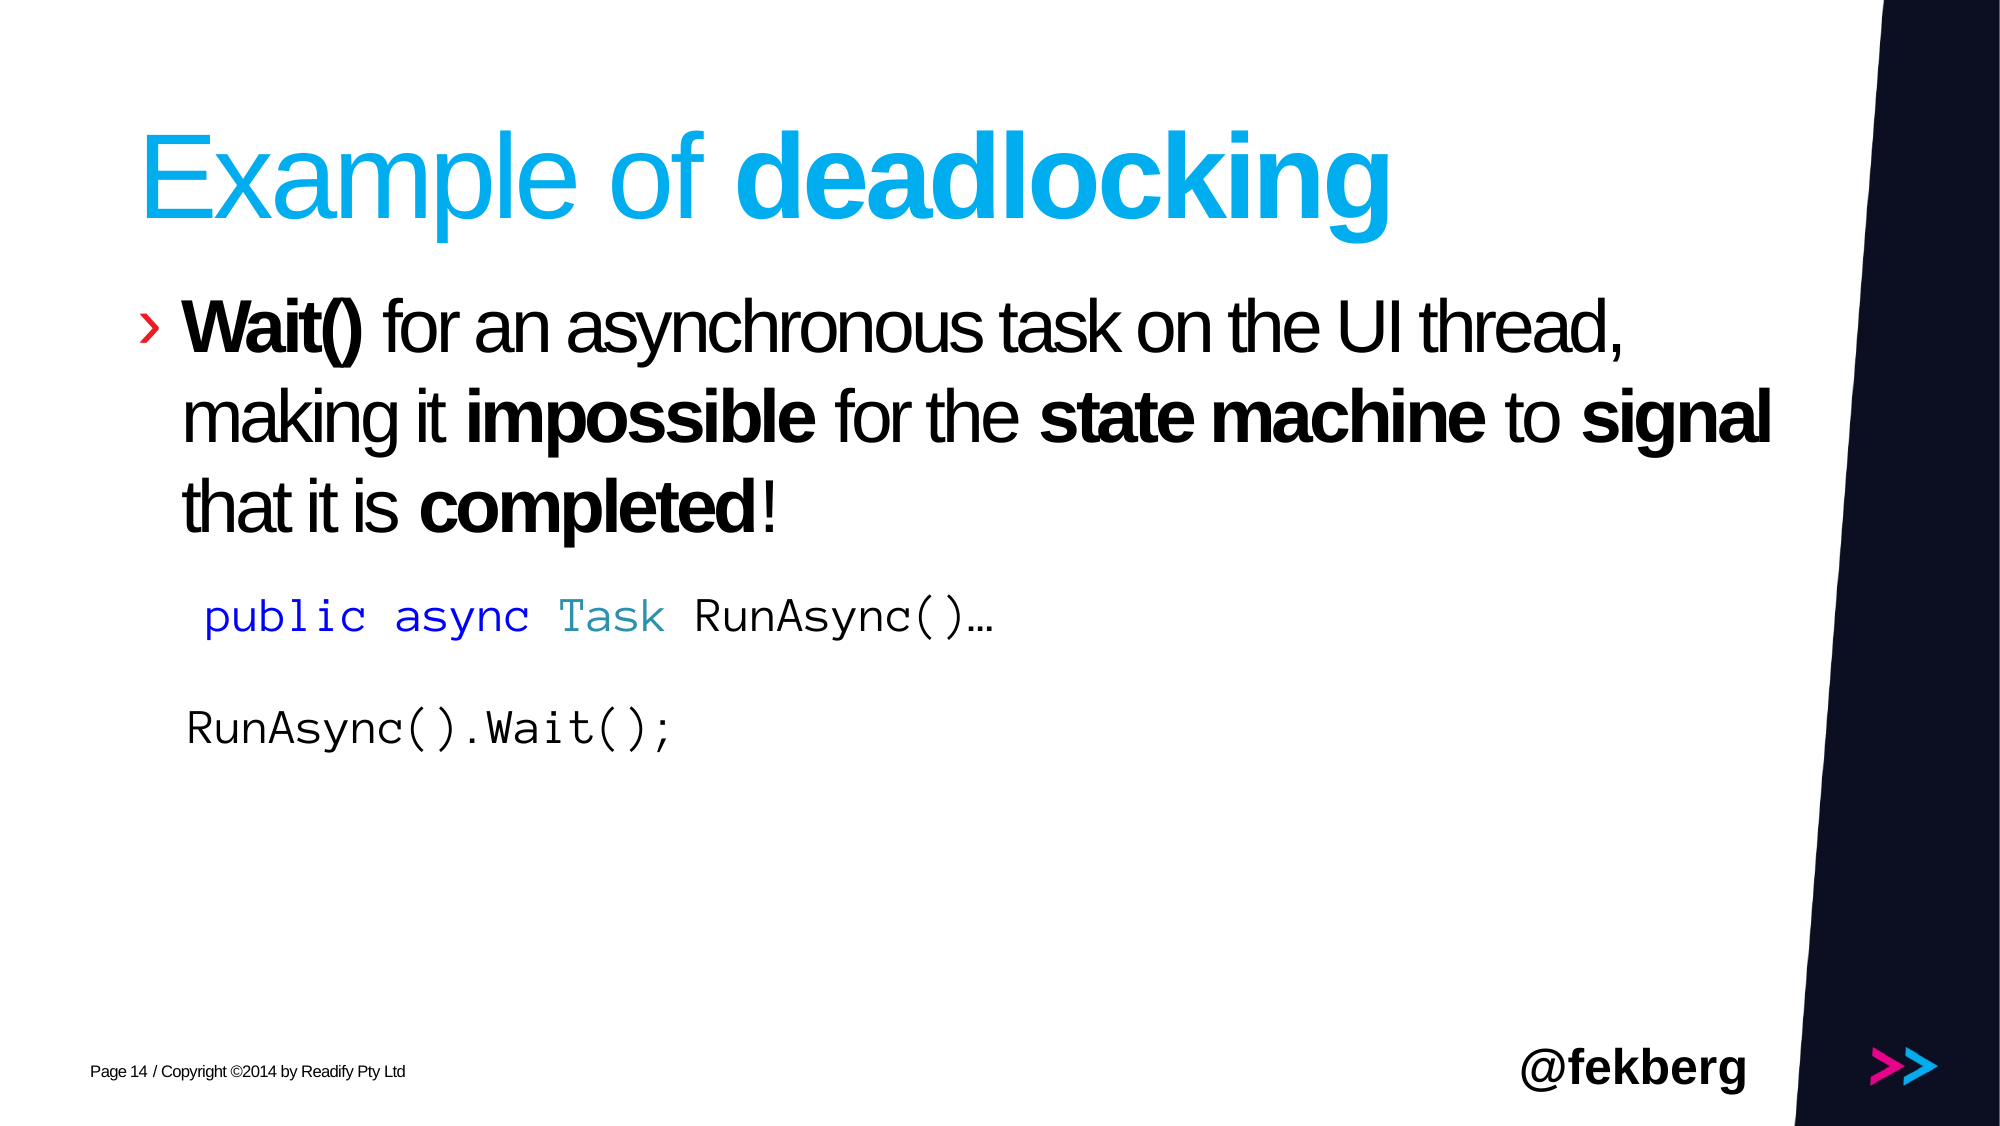

# Example of deadlocking
Wait() for an asynchronous task on the UI thread, making it impossible for the state machine to signal that it is completed!

public async Task RunAsync()…
RunAsync().Wait();
@fekberg
14
/ Copyright ©2014 by Readify Pty Ltd